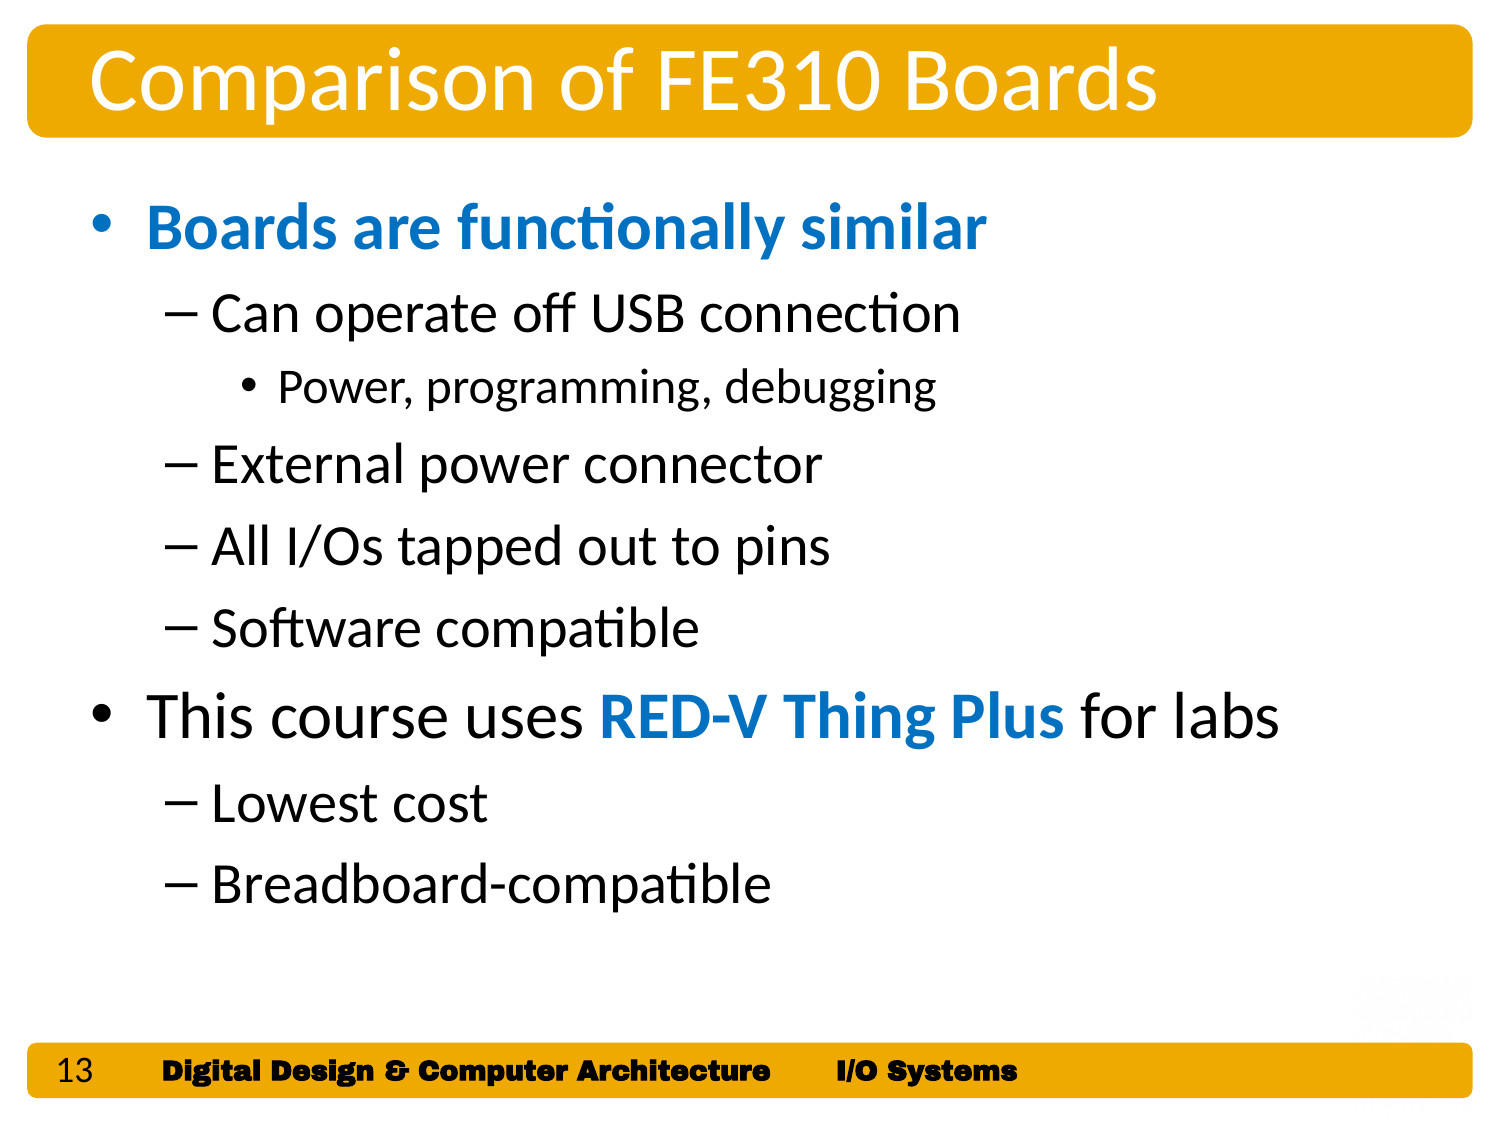

Comparison of FE310 Boards
Boards are functionally similar
Can operate off USB connection
Power, programming, debugging
External power connector
All I/Os tapped out to pins
Software compatible
This course uses RED-V Thing Plus for labs
Lowest cost
Breadboard-compatible
13